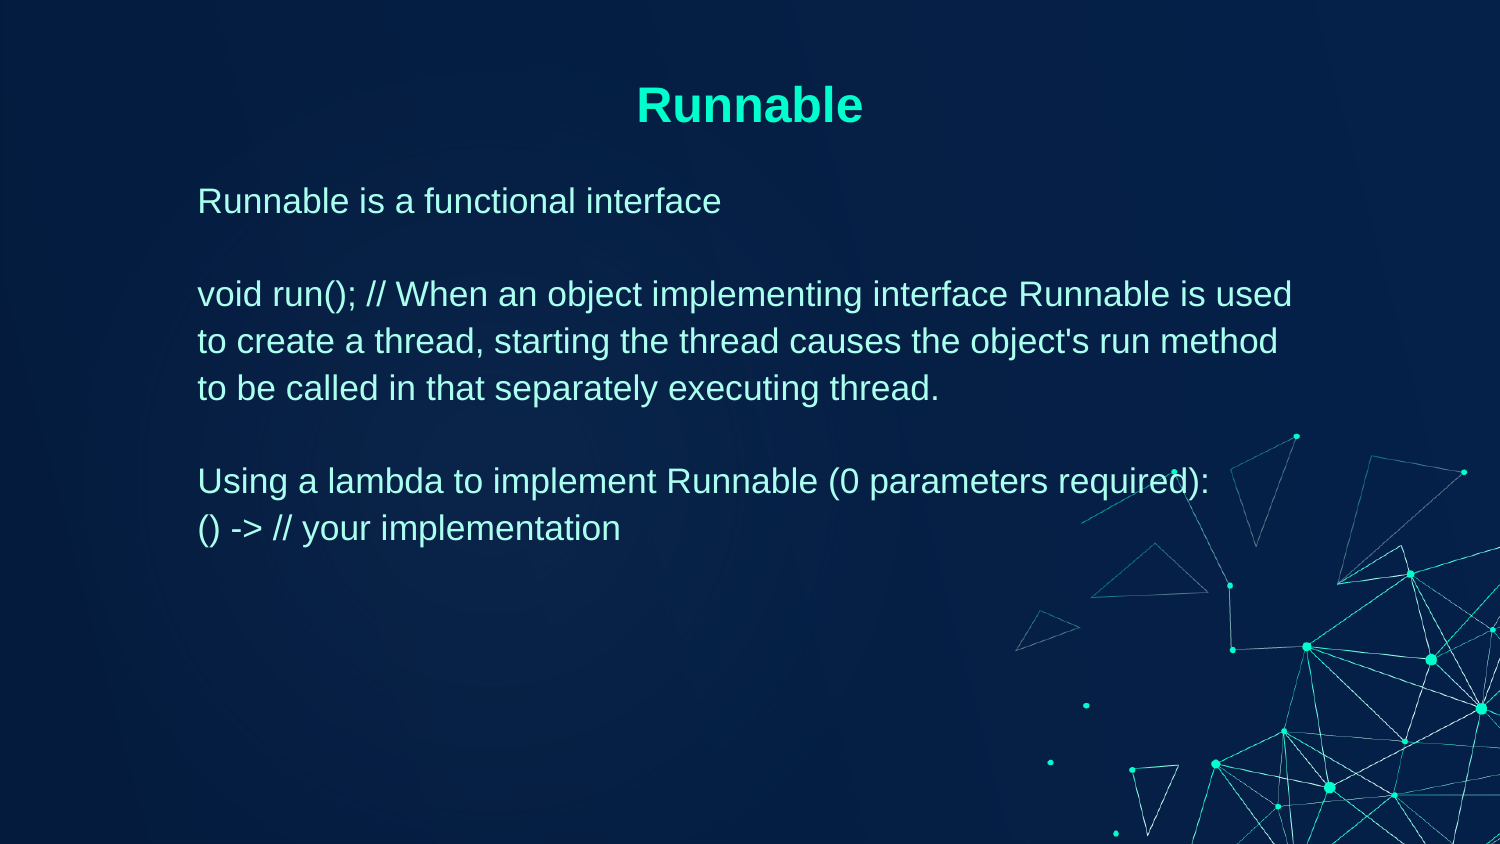

# Runnable
Runnable is a functional interface

void run(); // When an object implementing interface Runnable is used to create a thread, starting the thread causes the object's run method to be called in that separately executing thread.

Using a lambda to implement Runnable (0 parameters required):
() -> // your implementation